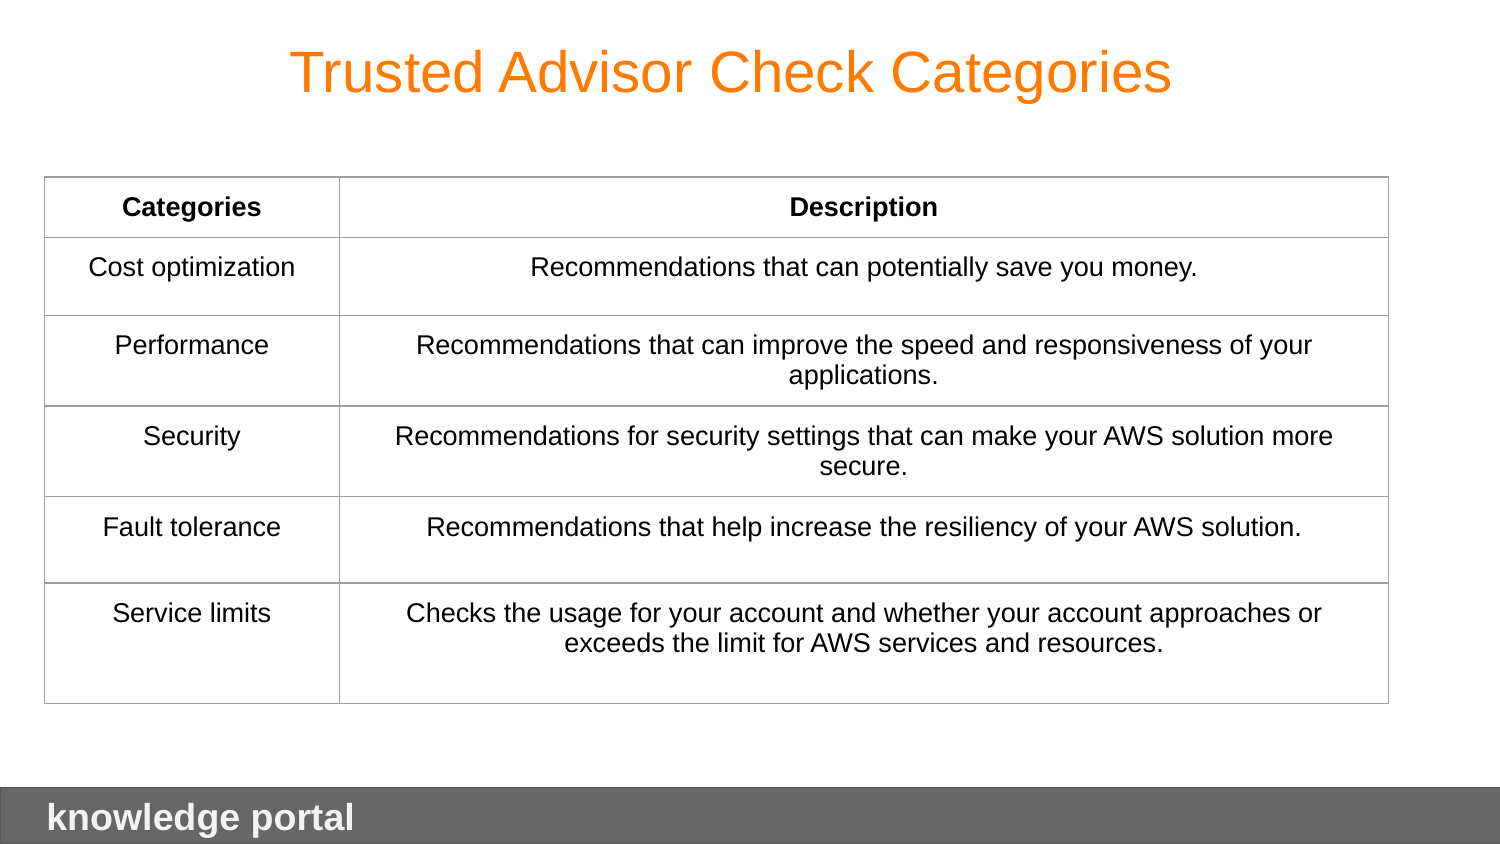

Trusted Advisor Check Categories

| Categories | Description |
| --- | --- |
| Cost optimization | Recommendations that can potentially save you money. |
| Performance | Recommendations that can improve the speed and responsiveness of your applications. |
| Security | Recommendations for security settings that can make your AWS solution more secure. |
| Fault tolerance | Recommendations that help increase the resiliency of your AWS solution. |
| Service limits | Checks the usage for your account and whether your account approaches or exceeds the limit for AWS services and resources. |
   knowledge portal